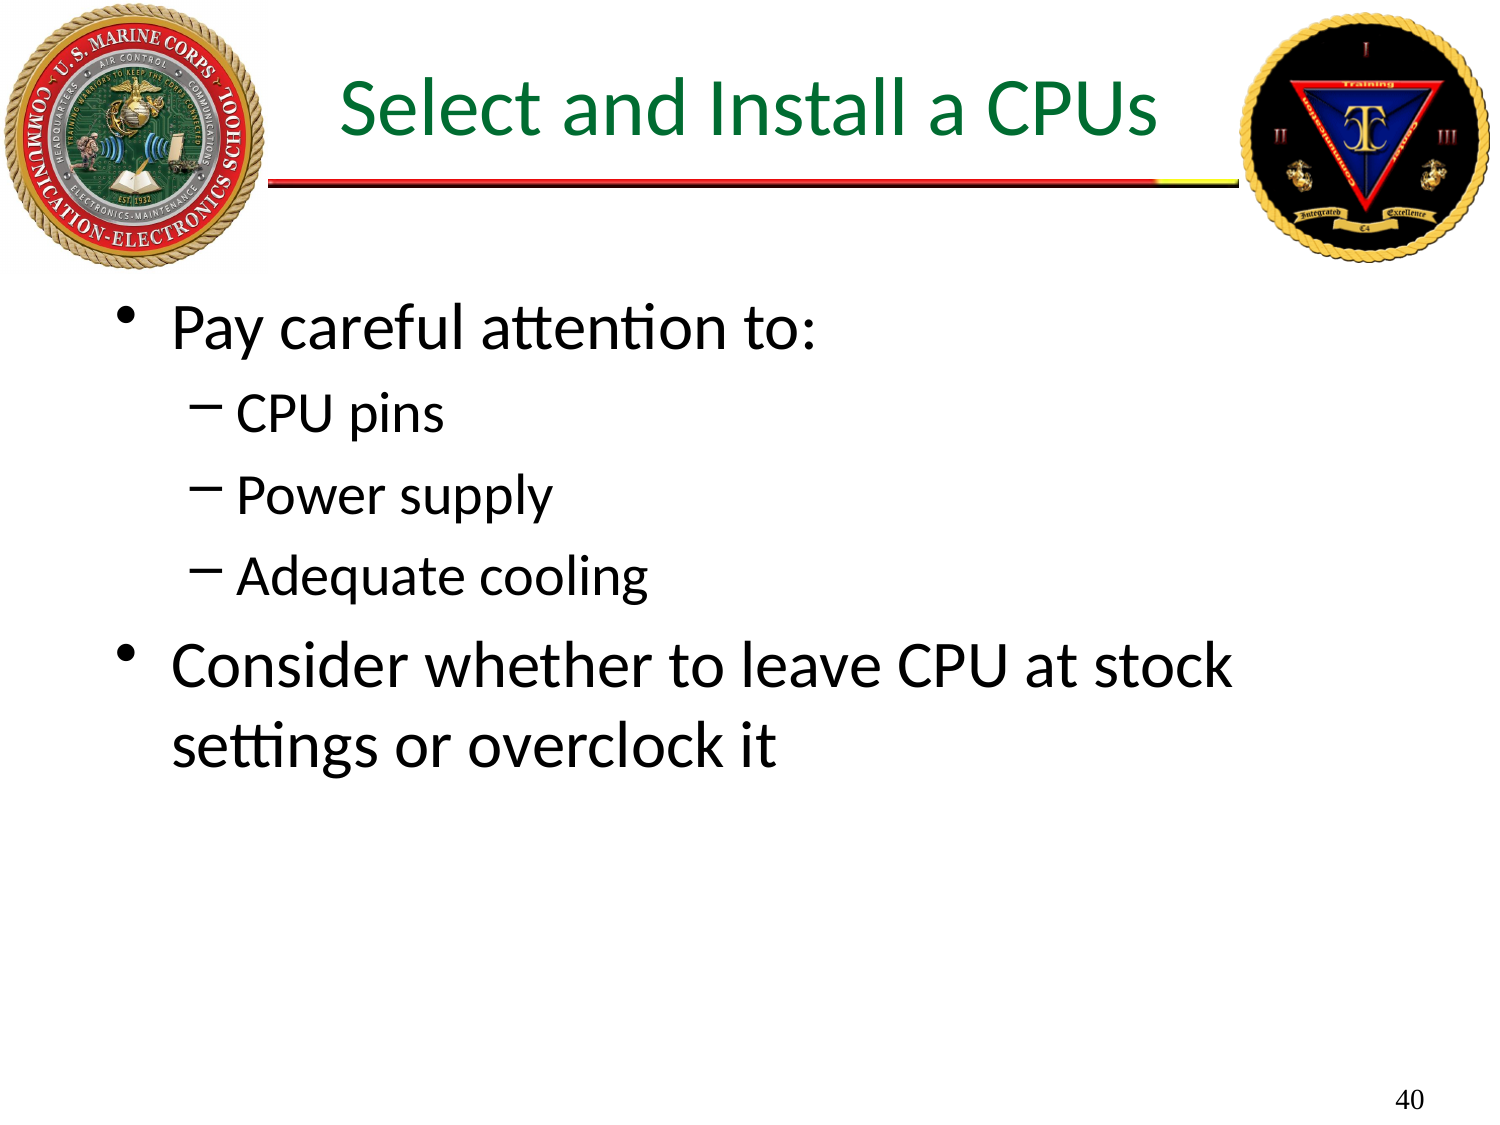

# Select and Install a CPUs
Pay careful attention to:
CPU pins
Power supply
Adequate cooling
Consider whether to leave CPU at stock settings or overclock it